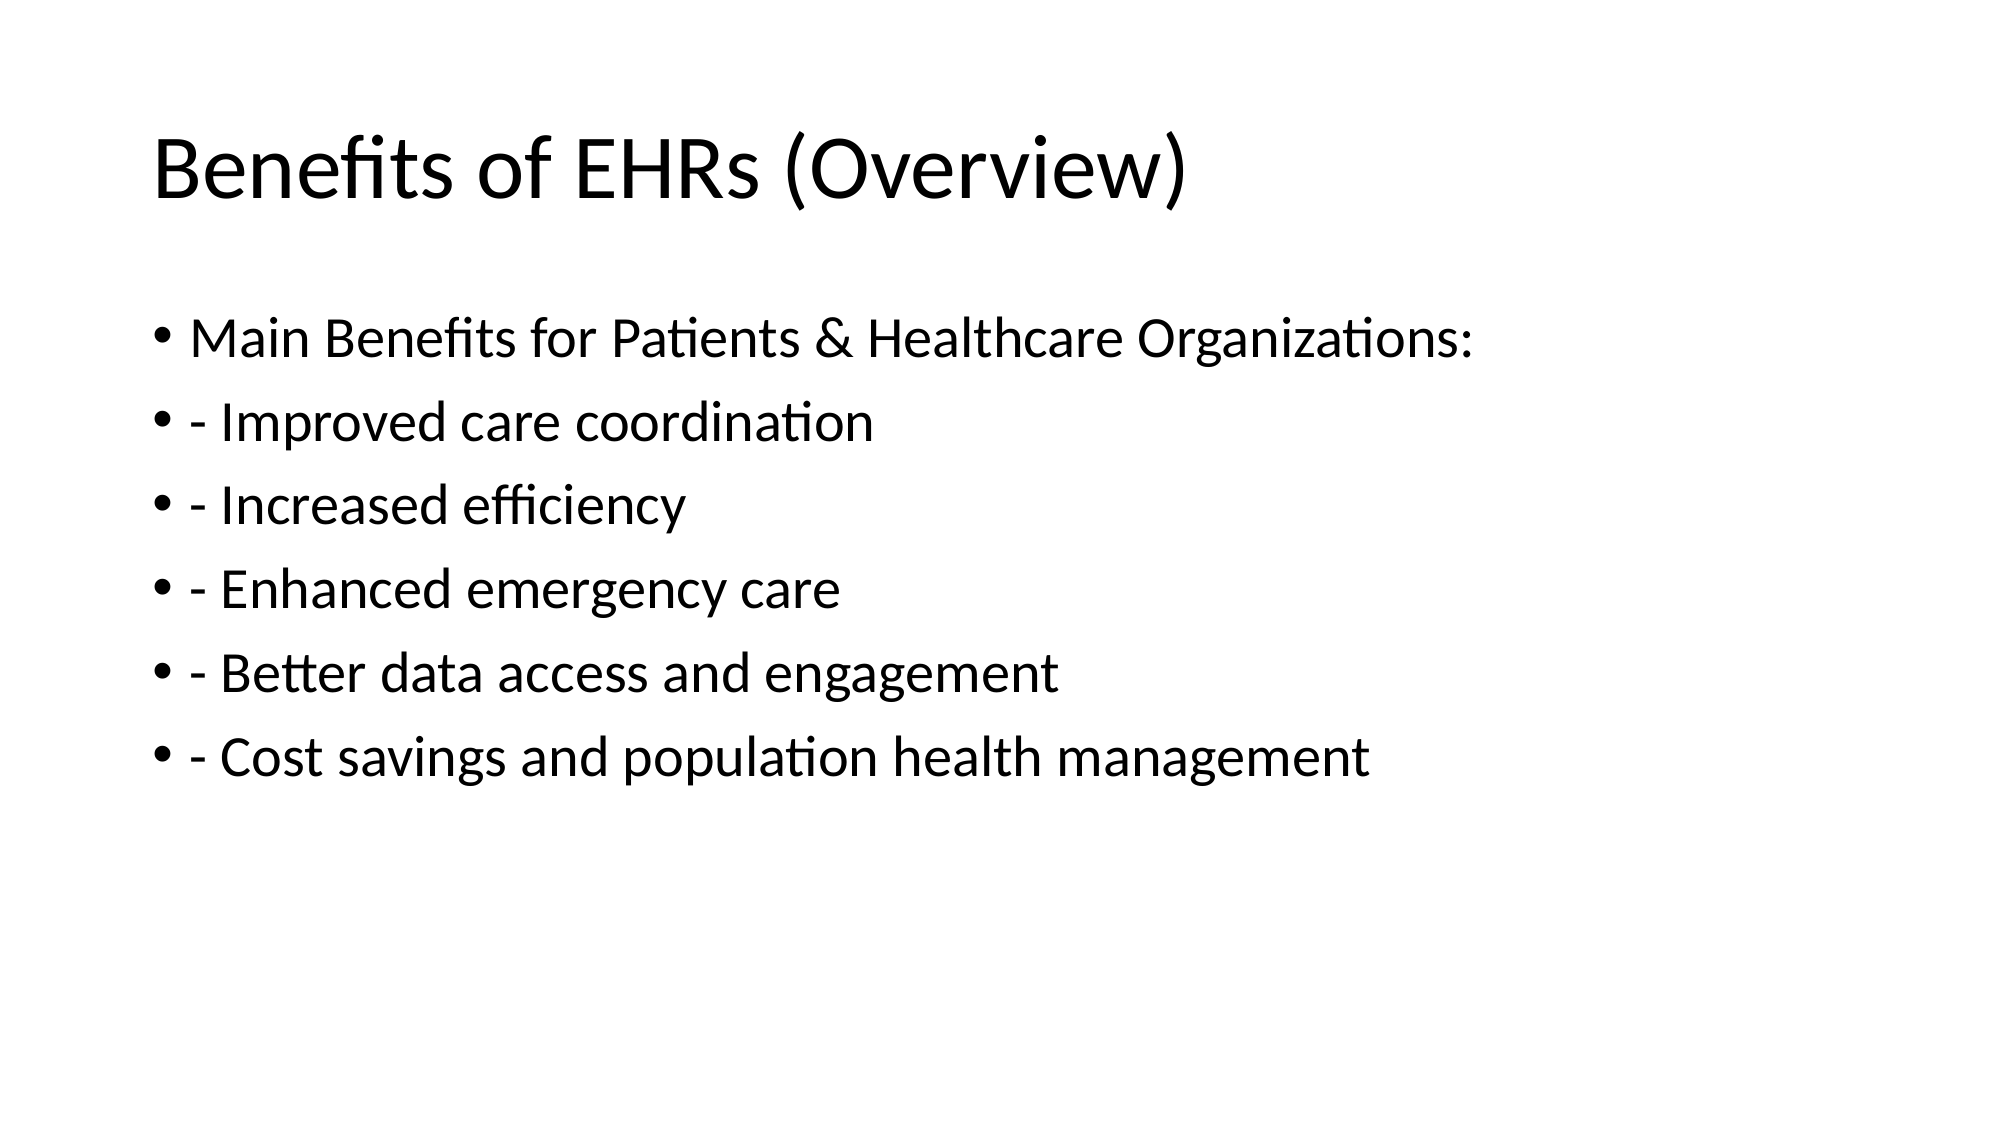

# Benefits of EHRs (Overview)
Main Benefits for Patients & Healthcare Organizations:
- Improved care coordination
- Increased efficiency
- Enhanced emergency care
- Better data access and engagement
- Cost savings and population health management